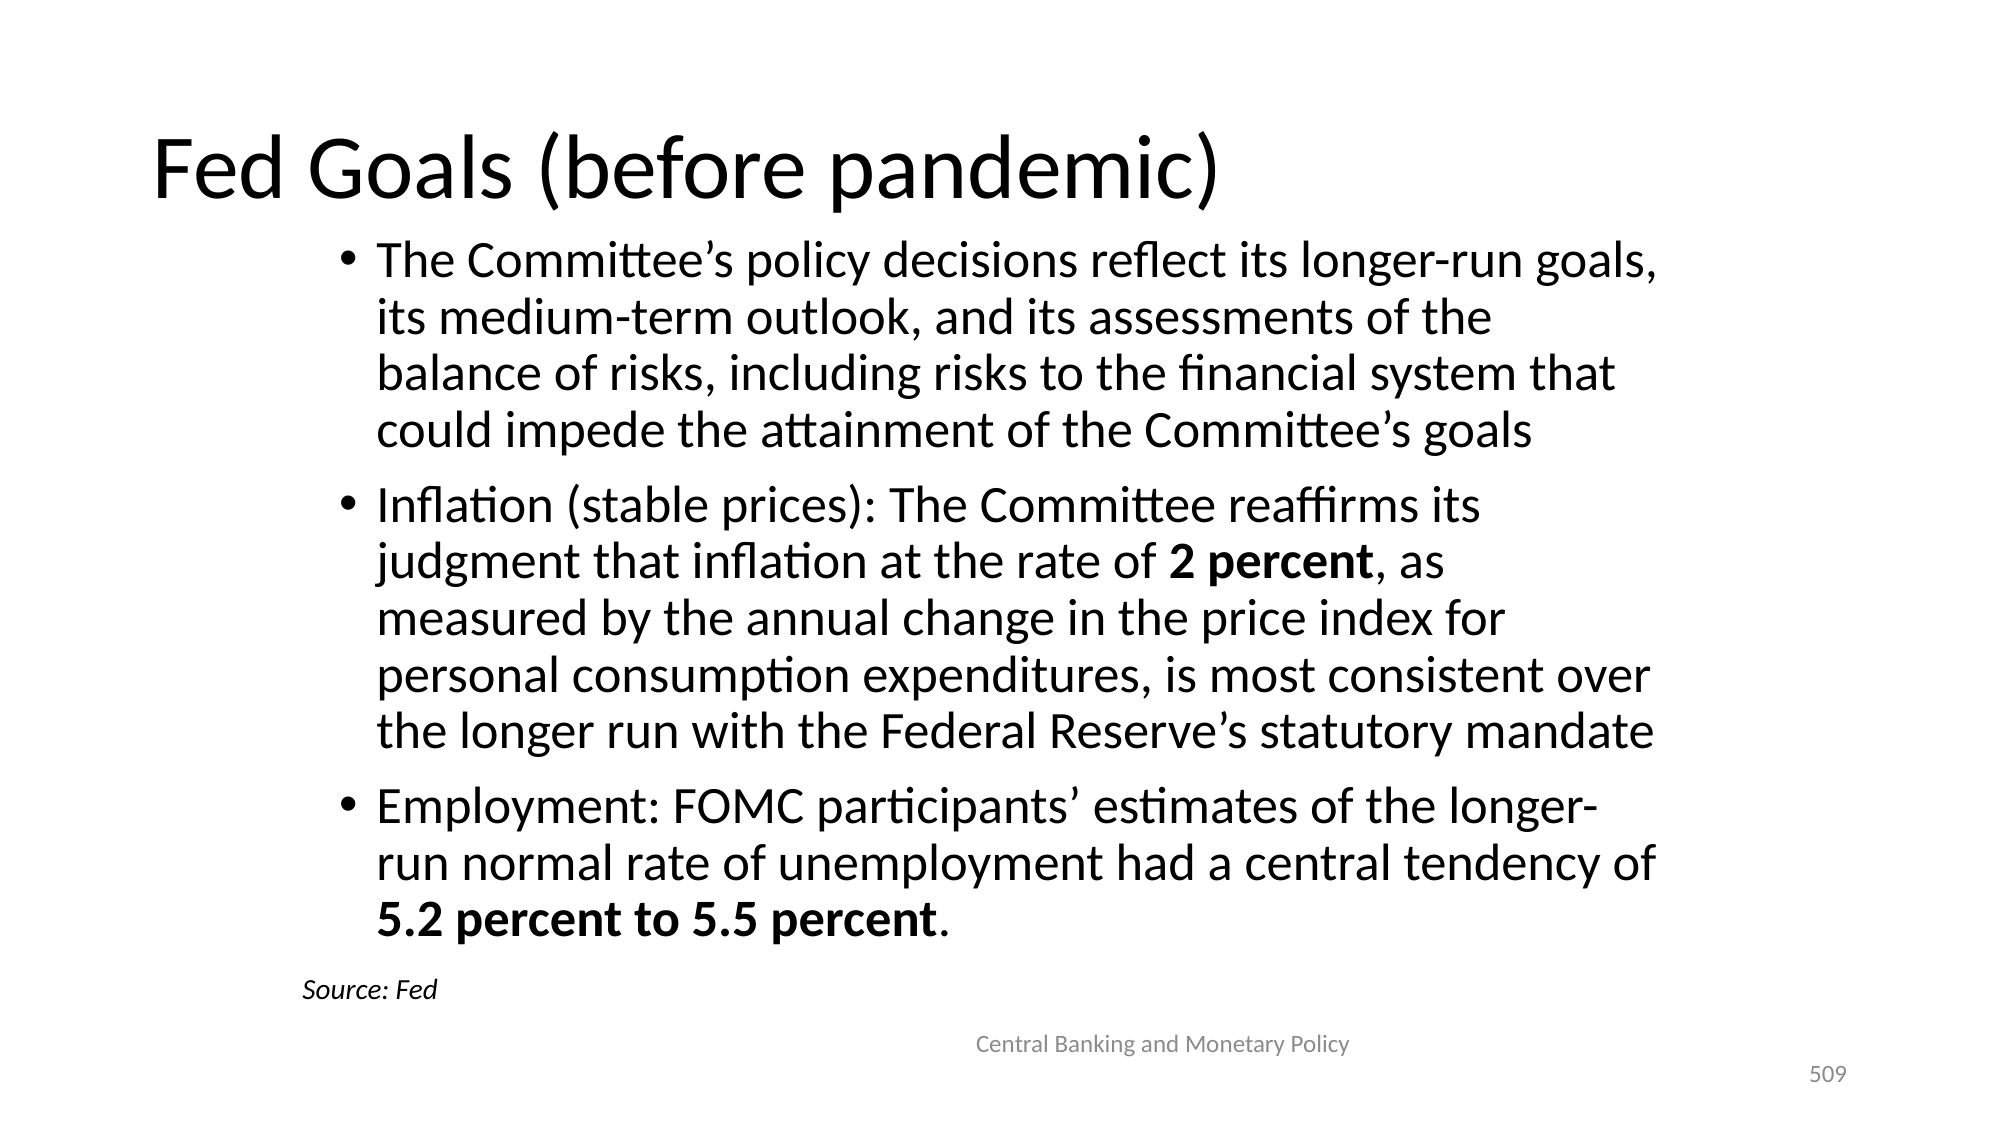

# Fed Goals (before pandemic)
The Committee’s policy decisions reflect its longer-run goals, its medium-term outlook, and its assessments of the balance of risks, including risks to the financial system that could impede the attainment of the Committee’s goals
Inflation (stable prices): The Committee reaffirms its judgment that inflation at the rate of 2 percent, as measured by the annual change in the price index for personal consumption expenditures, is most consistent over the longer run with the Federal Reserve’s statutory mandate
Employment: FOMC participants’ estimates of the longer-run normal rate of unemployment had a central tendency of 5.2 percent to 5.5 percent.
Source: Fed
Central Banking and Monetary Policy
509